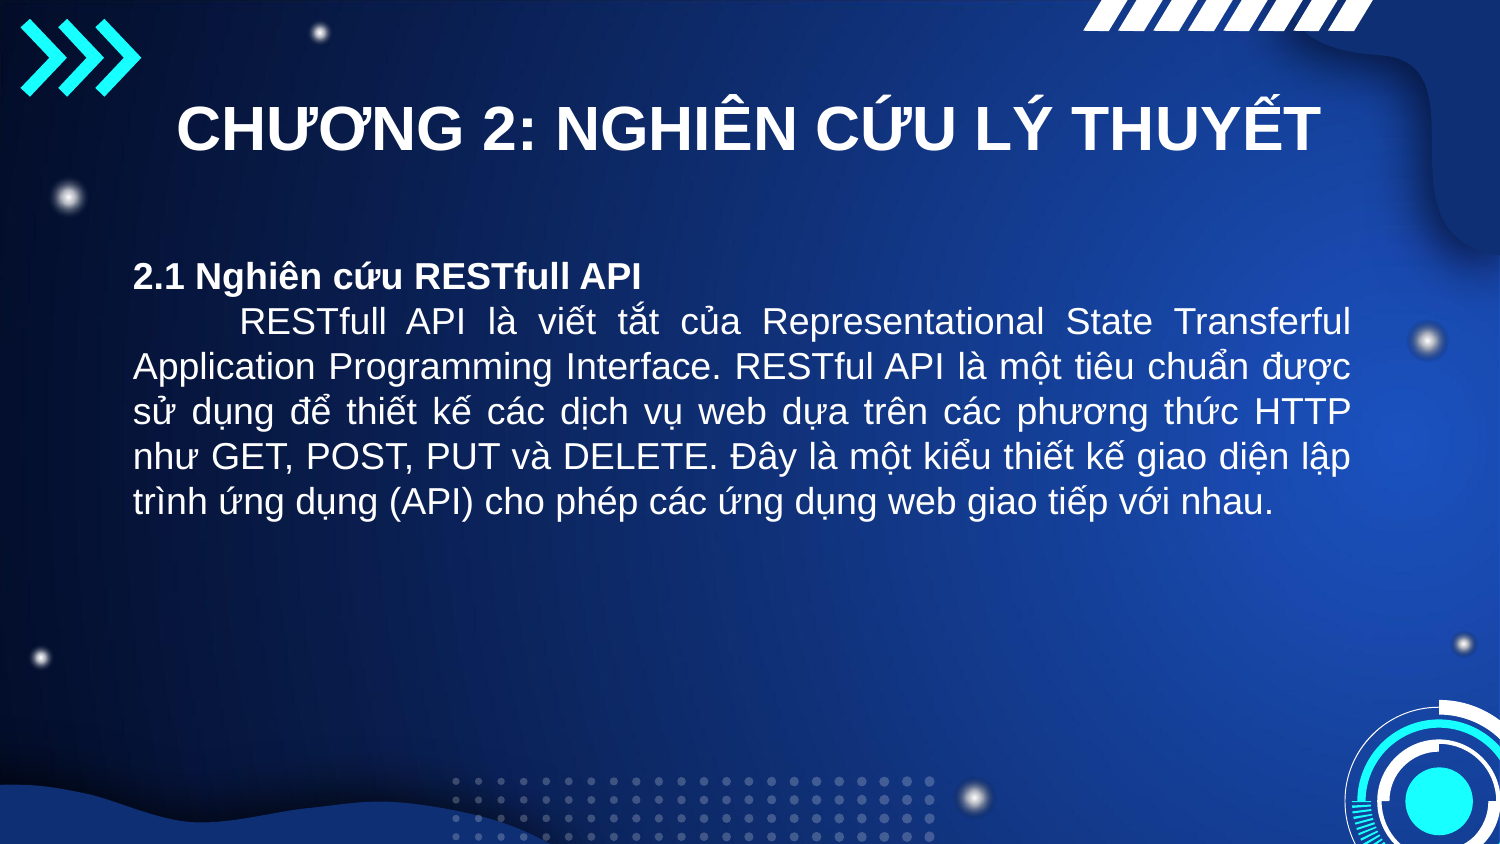

# CHƯƠNG 2: NGHIÊN CỨU LÝ THUYẾT
2.1 Nghiên cứu RESTfull API
     RESTfull API là viết tắt của Representational State Transferful Application Programming Interface. RESTful API là một tiêu chuẩn được sử dụng để thiết kế các dịch vụ web dựa trên các phương thức HTTP như GET, POST, PUT và DELETE. Đây là một kiểu thiết kế giao diện lập trình ứng dụng (API) cho phép các ứng dụng web giao tiếp với nhau.